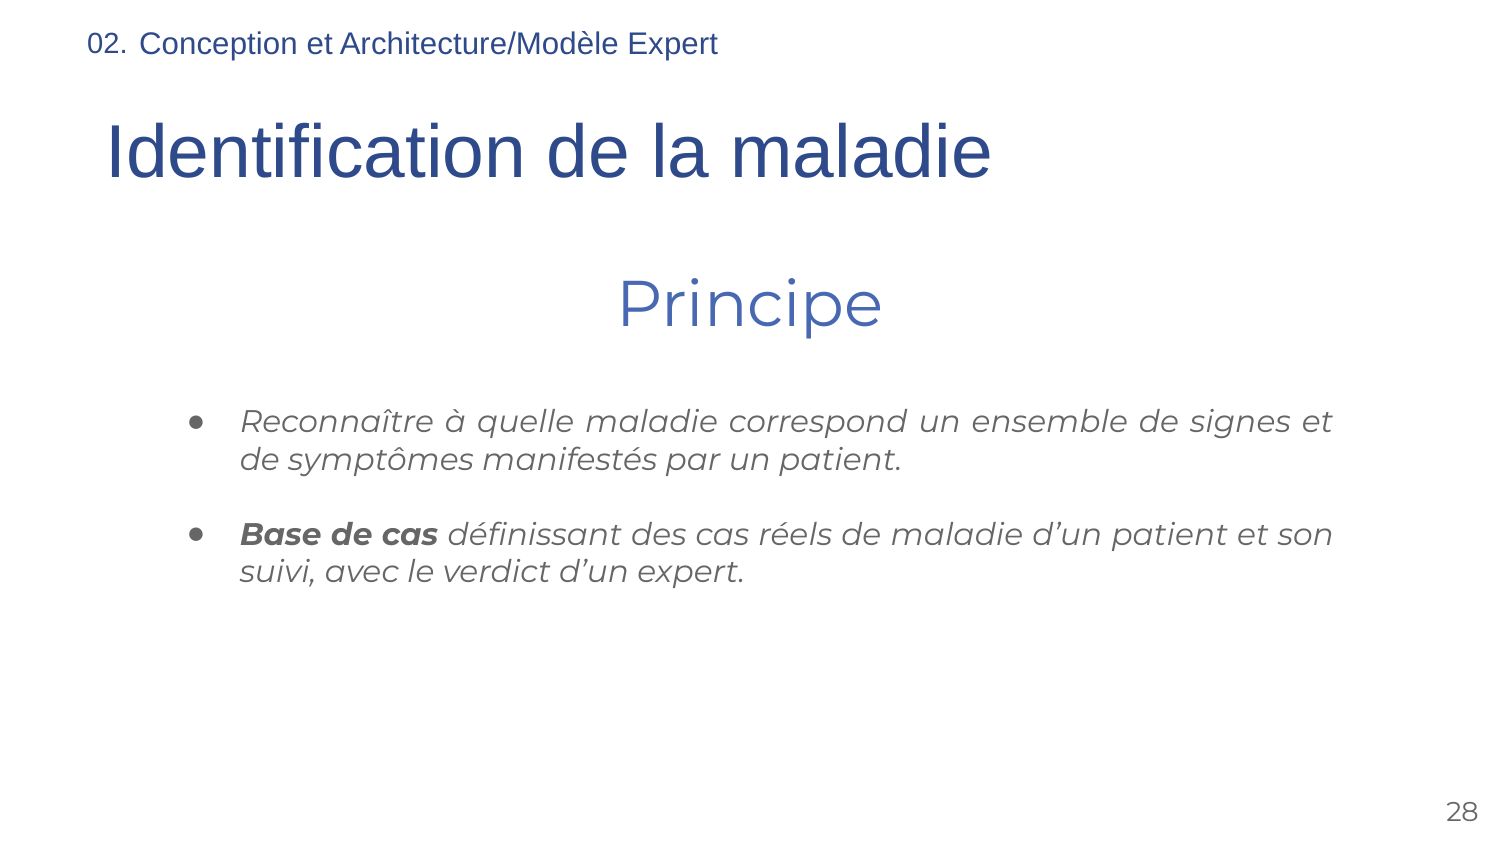

Conception et Architecture/Modèle Expert
02.
# Identification de la maladie
Principe
Reconnaître à quelle maladie correspond un ensemble de signes et de symptômes manifestés par un patient.

Base de cas définissant des cas réels de maladie d’un patient et son suivi, avec le verdict d’un expert.
28